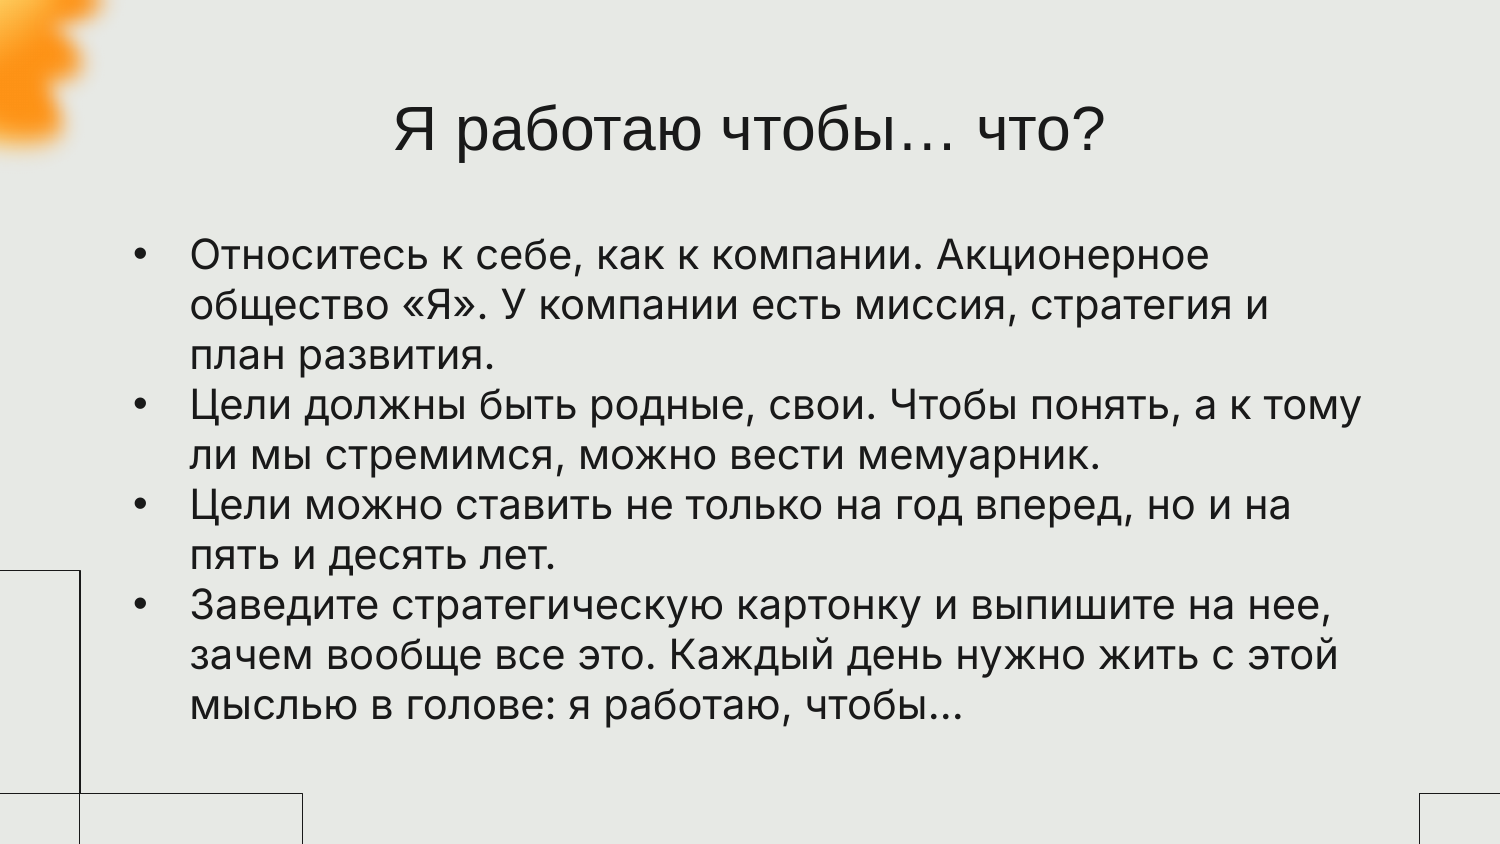

# Я работаю чтобы… что?
Относитесь к себе, как к компании. Акционерное общество «Я». У компании есть миссия, стратегия и план развития.
Цели должны быть родные, свои. Чтобы понять, а к тому ли мы стремимся, можно вести мемуарник.
Цели можно ставить не только на год вперед, но и на пять и десять лет.
Заведите стратегическую картонку и выпишите на нее, зачем вообще все это. Каждый день нужно жить с этой мыслью в голове: я работаю, чтобы…